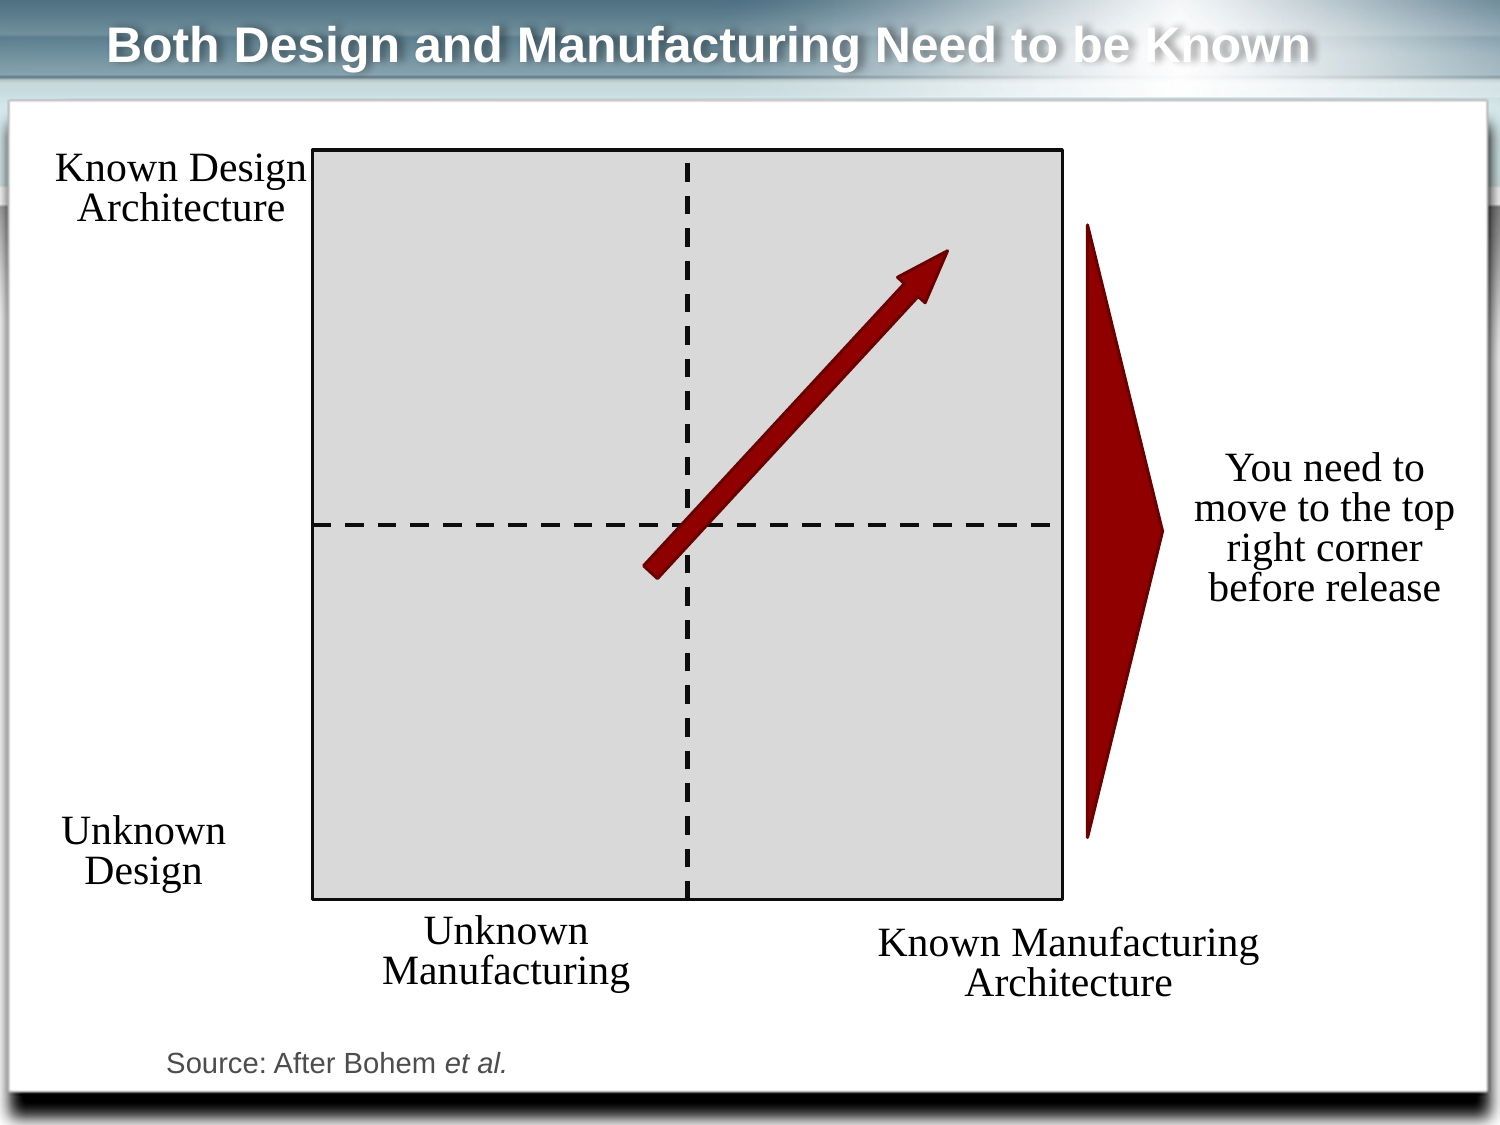

Both Design and Manufacturing Need to be Known
Known Design
Architecture

You need to move to the top right corner before release

Unknown Design
Unknown Manufacturing
Known Manufacturing Architecture
Source: After Bohem et al.